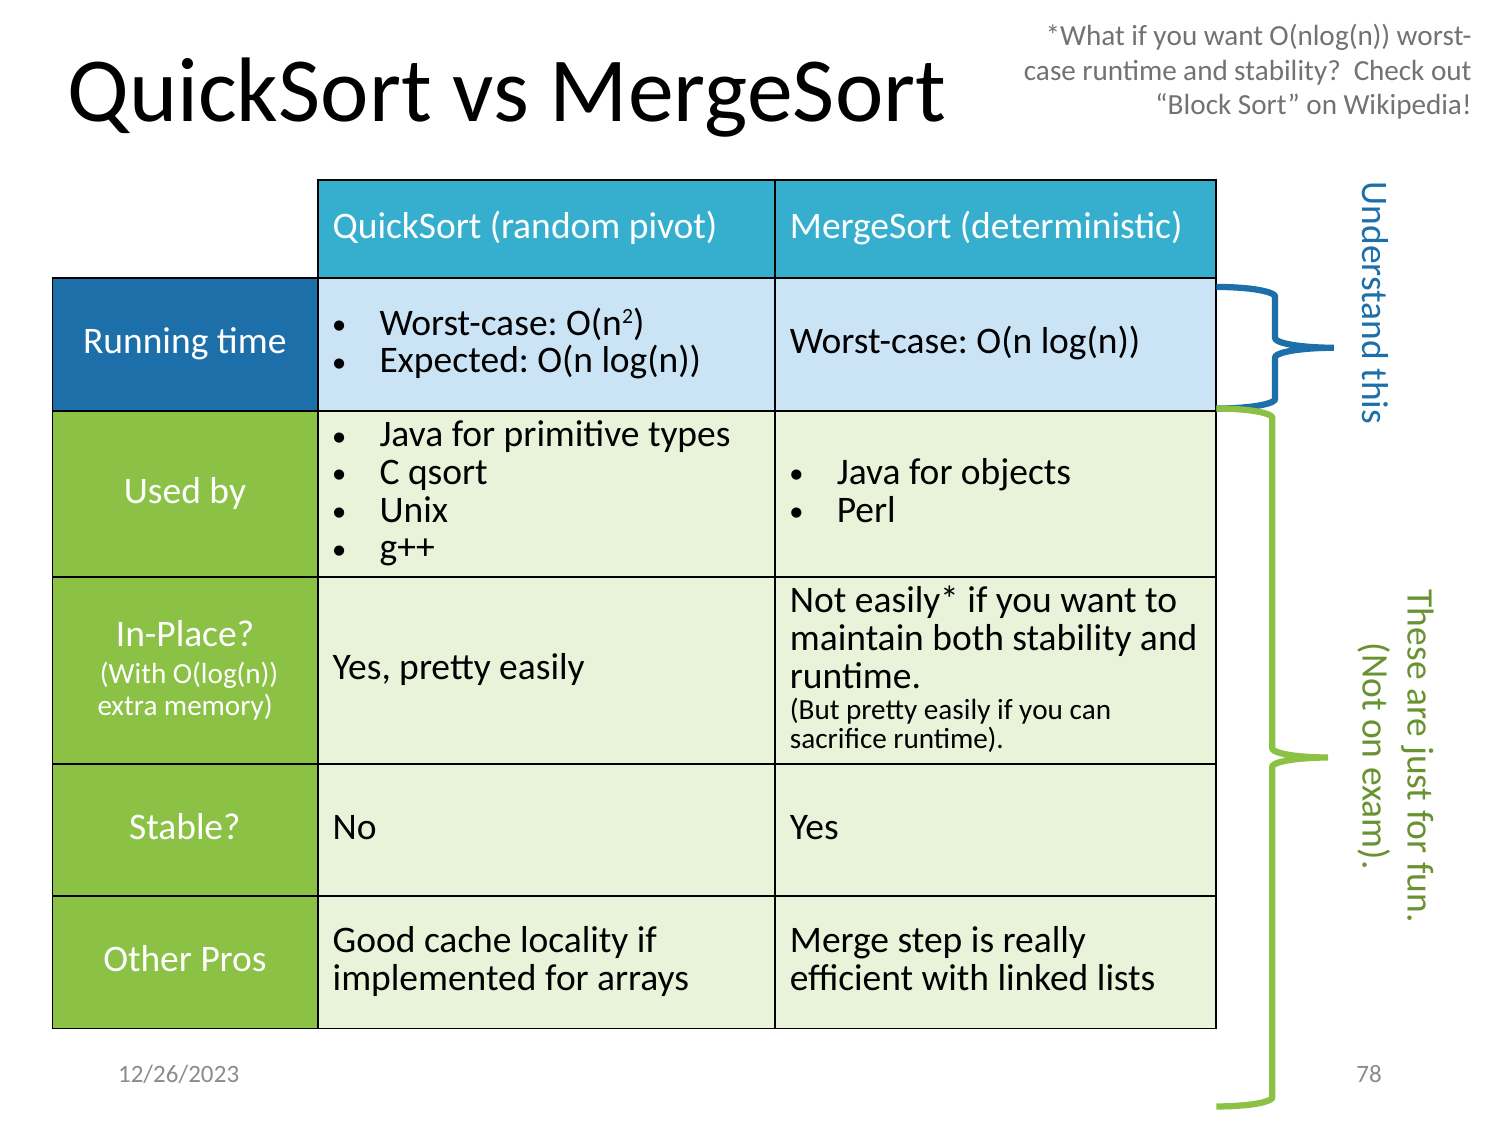

# QuickSort vs MergeSort
*What if you want O(nlog(n)) worst-case runtime and stability?  Check out “Block Sort” on Wikipedia!
|  | QuickSort (random pivot) | MergeSort (deterministic) |
| --- | --- | --- |
| Running time | Worst-case: O(n2) Expected: O(n log(n)) | Worst-case: O(n log(n)) |
| Used by | Java for primitive types C qsort Unix g++ | Java for objects Perl |
| In-Place? (With O(log(n)) extra memory) | Yes, pretty easily | Not easily\* if you want to maintain both stability and runtime. (But pretty easily if you can sacrifice runtime). |
| Stable? | No | Yes |
| Other Pros | Good cache locality if implemented for arrays | Merge step is really efficient with linked lists |

Understand this

These are just for fun. (Not on exam).
12/26/2023
78